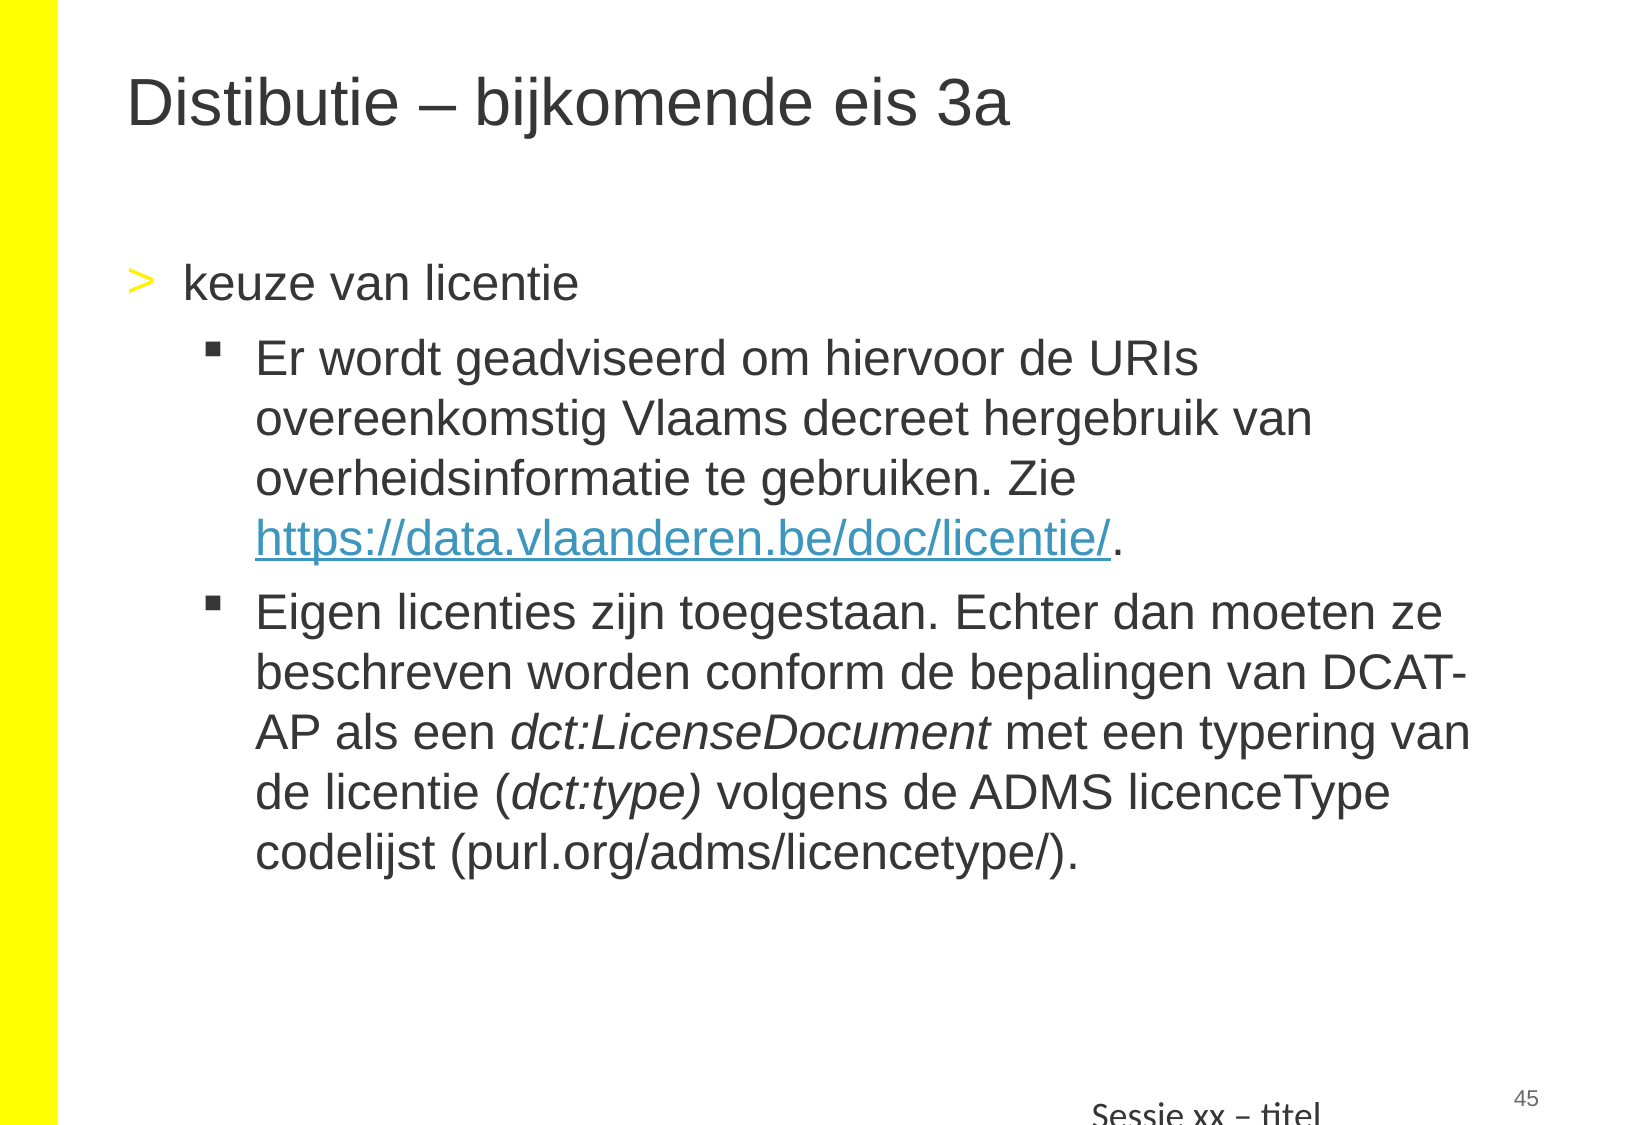

# Distibutie – bijkomende eis 3a
keuze van licentie
Er wordt geadviseerd om hiervoor de URIs overeenkomstig Vlaams decreet hergebruik van overheidsinformatie te gebruiken. Zie https://data.vlaanderen.be/doc/licentie/.
Eigen licenties zijn toegestaan. Echter dan moeten ze beschreven worden conform de bepalingen van DCAT-AP als een dct:LicenseDocument met een typering van de licentie (dct:type) volgens de ADMS licenceType codelijst (purl.org/adms/licencetype/).

45
Sessie xx – titel